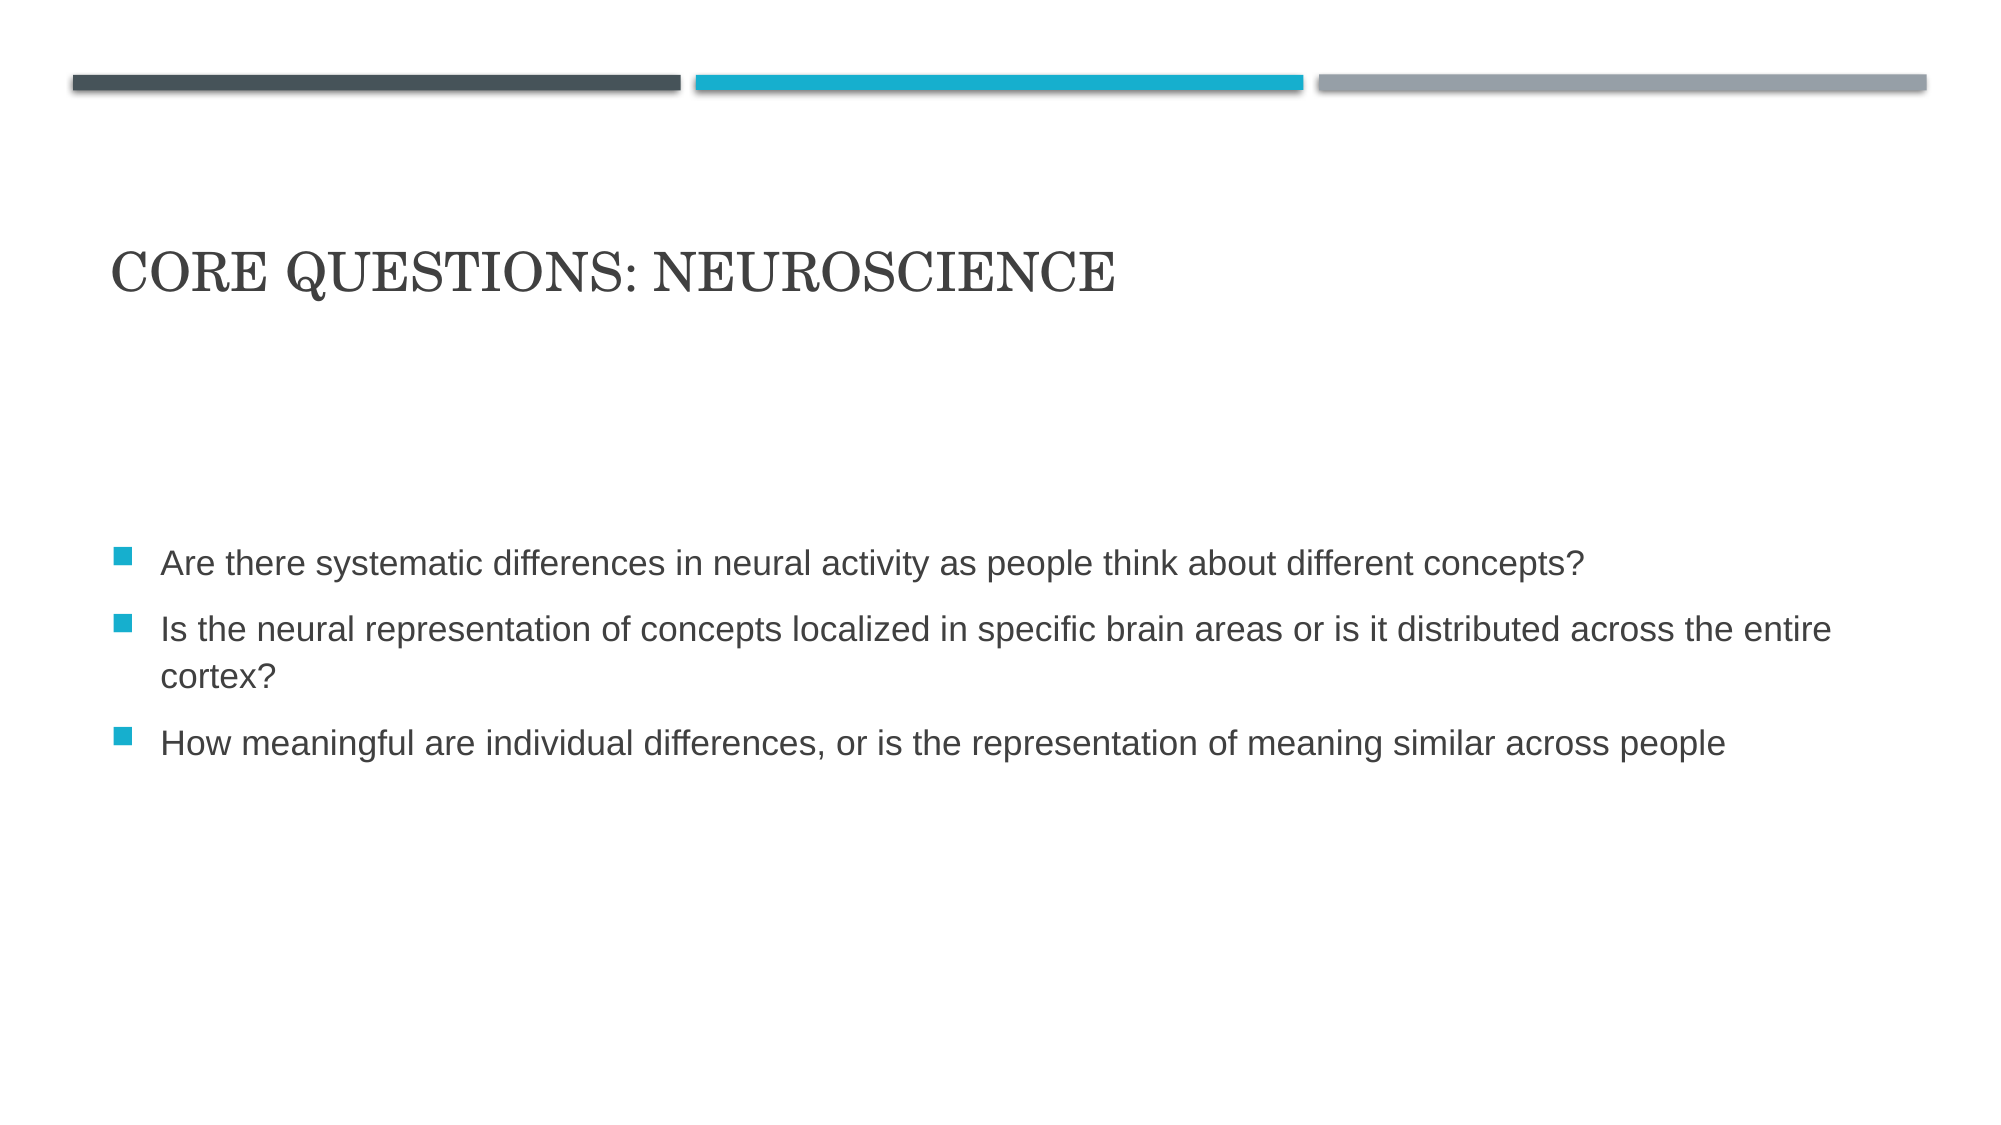

# Core questions: neuroscience
Are there systematic differences in neural activity as people think about different concepts?
Is the neural representation of concepts localized in specific brain areas or is it distributed across the entire cortex?
How meaningful are individual differences, or is the representation of meaning similar across people